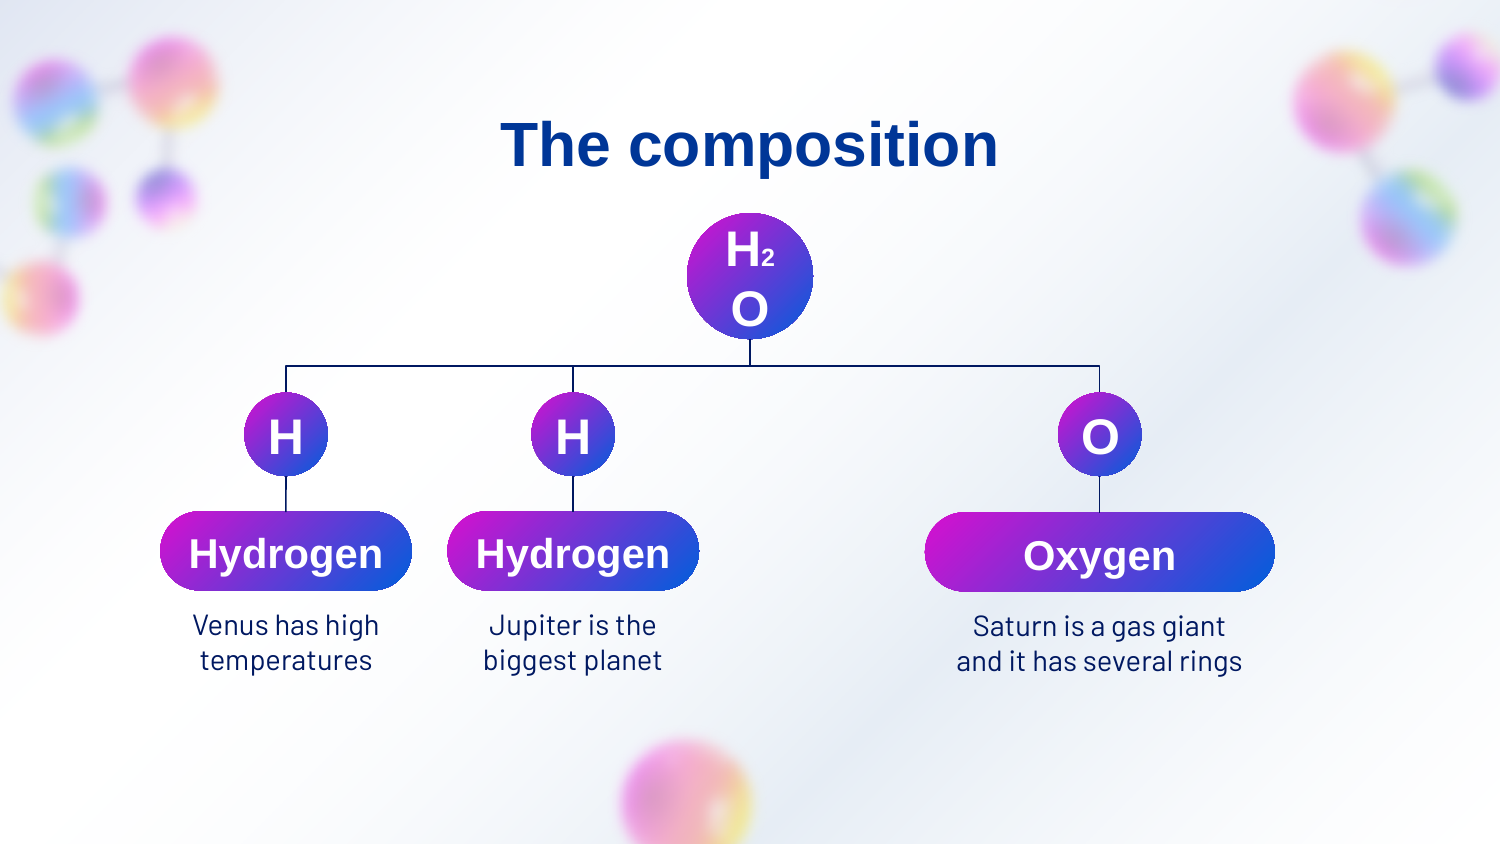

# The composition

H2O

H
H
O

Hydrogen
Hydrogen
Oxygen
Venus has high temperatures
Jupiter is the biggest planet
Saturn is a gas giant and it has several rings